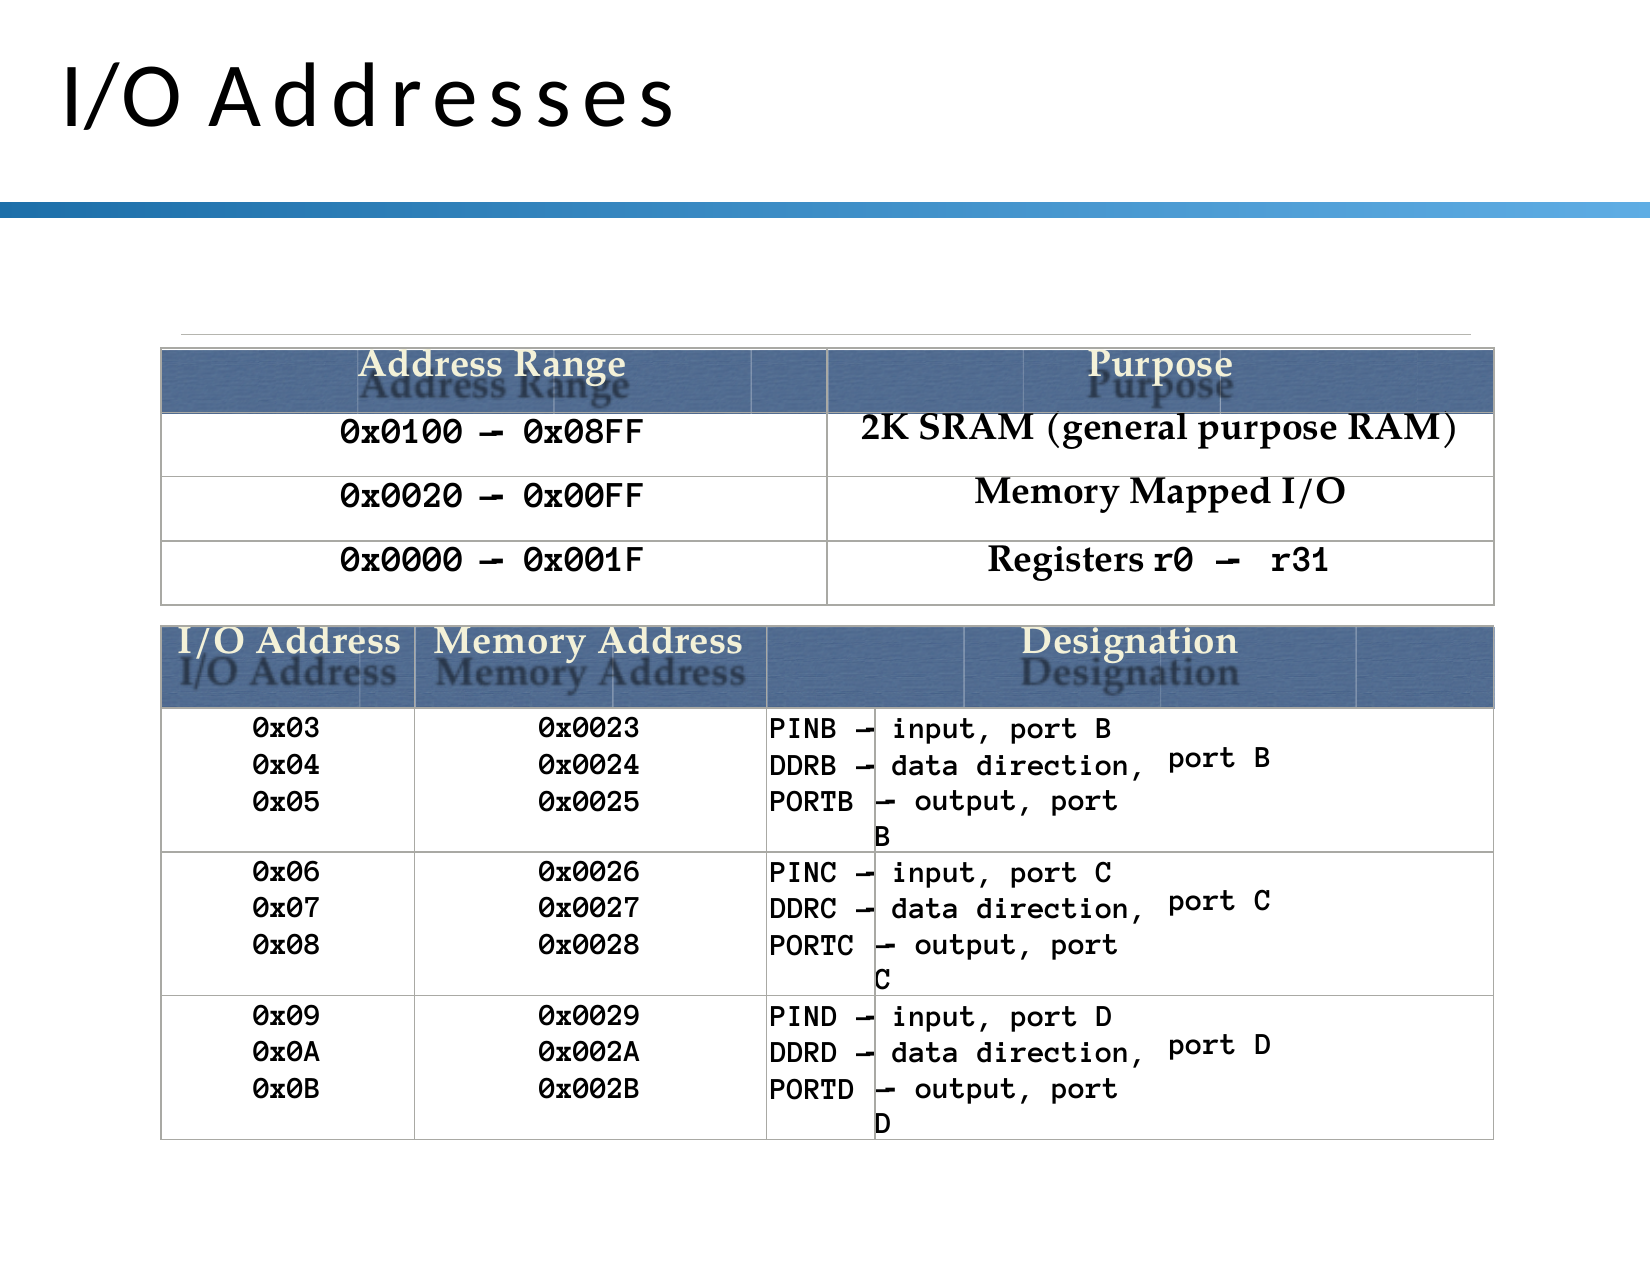

# I/O Addresses

| Address Range |  |  | Purpose |
| --- | --- | --- | --- |
| 0x0100 | -­‐ | 0x08FF | 2K SRAM (general purpose RAM) |
| 0x0020 | -­‐ | 0x00FF | Memory Mapped I/O |
| 0x0000 | -­‐ | 0x001F | Registers r0 -­‐ r31 |

| I/O Address | Memory Address | Designation |  |  |  |
| --- | --- | --- | --- | --- | --- |
| 0x03 0x04 0x05 | 0x0023 0x0024 0x0025 | PINB -­‐ DDRB -­‐ PORTB | input, port B data direction, -­‐ output, port B | port | B |
| 0x06 0x07 0x08 | 0x0026 0x0027 0x0028 | PINC -­‐ DDRC -­‐ PORTC | input, port C data direction, -­‐ output, port C | port | C |
| 0x09 0x0A 0x0B | 0x0029 0x002A 0x002B | PIND -­‐ DDRD -­‐ PORTD | input, port D data direction, -­‐ output, port D | port | D |